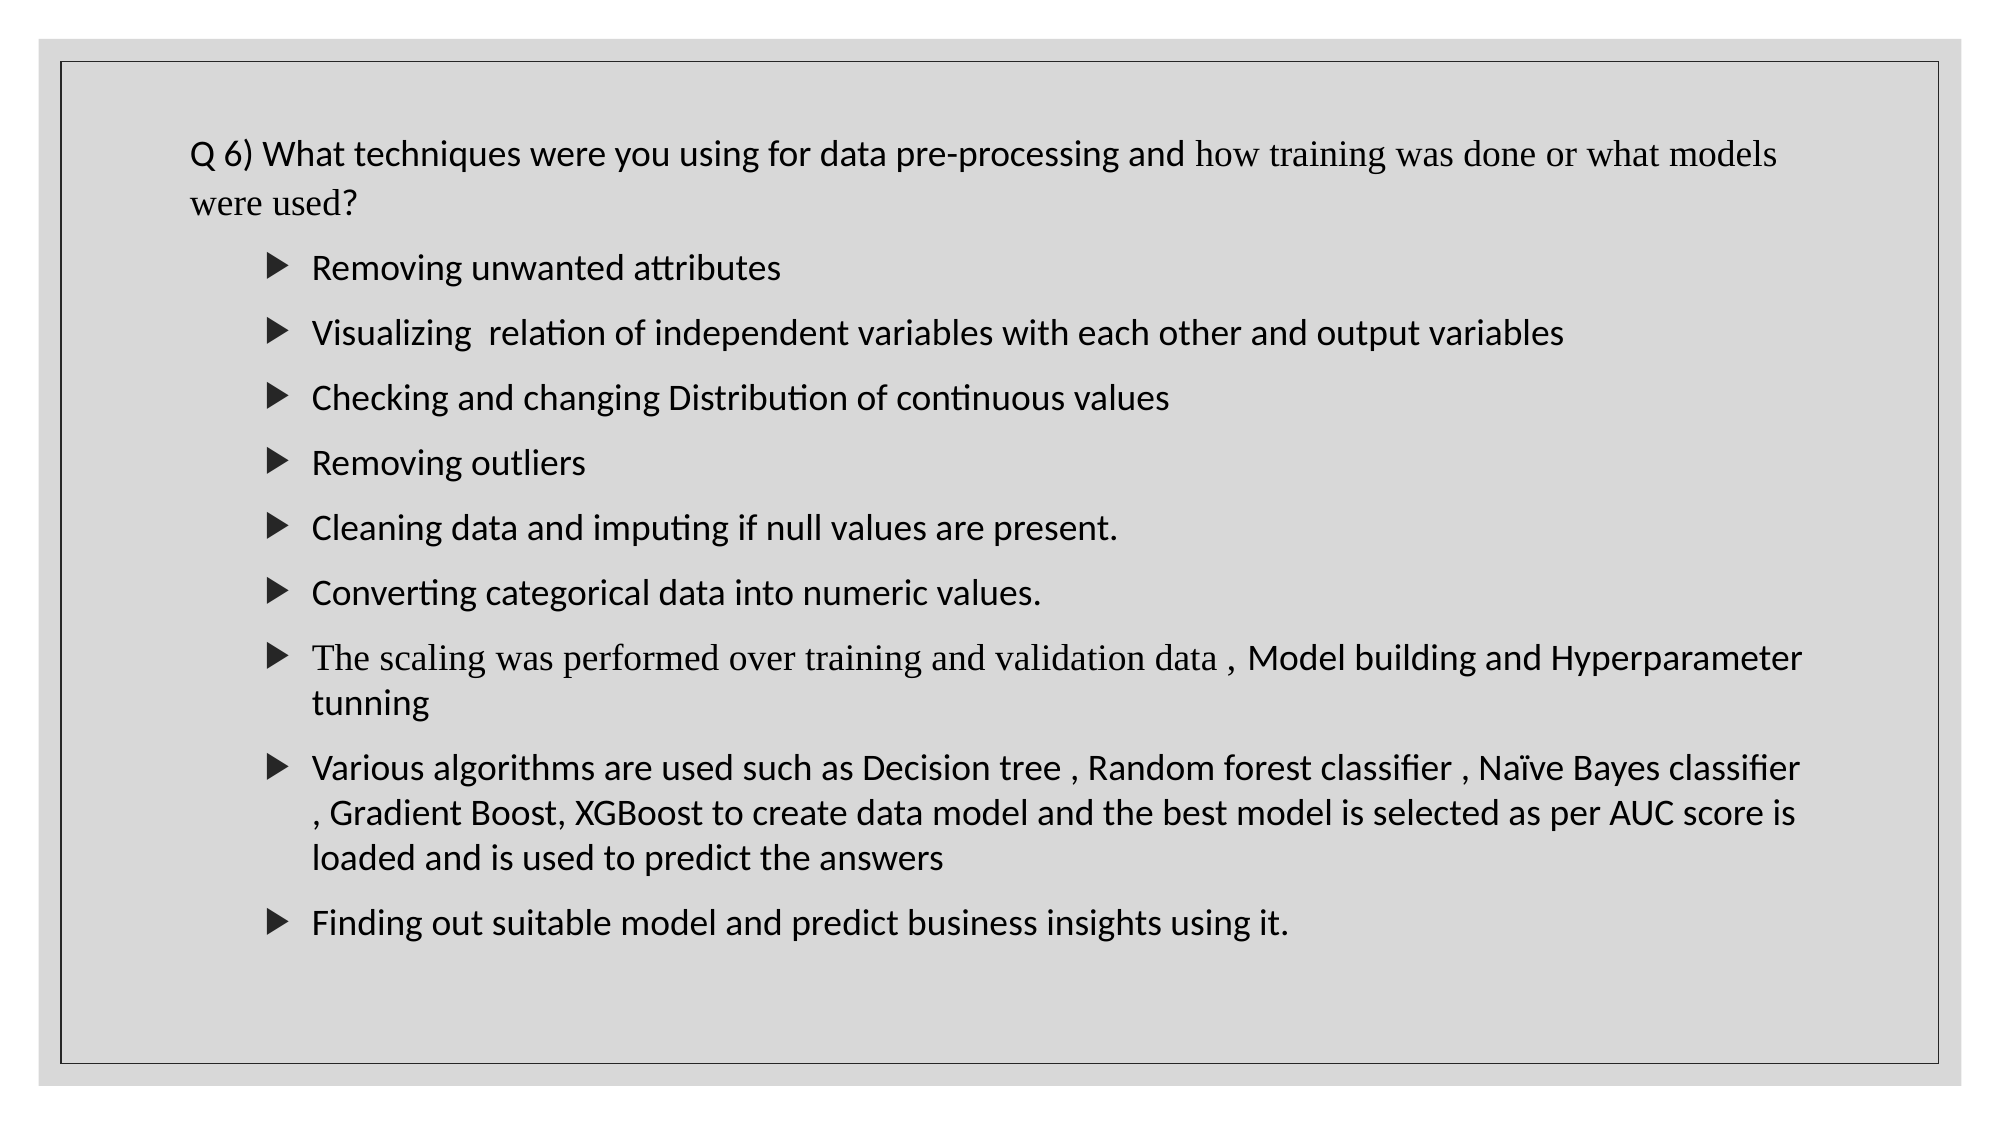

Q 6) What techniques were you using for data pre-processing and how training was done or what models were used?
Removing unwanted attributes
Visualizing  relation of independent variables with each other and output variables
Checking and changing Distribution of continuous values
Removing outliers
Cleaning data and imputing if null values are present.
Converting categorical data into numeric values.
The scaling was performed over training and validation data , Model building and Hyperparameter tunning
Various algorithms are used such as Decision tree , Random forest classifier , Naïve Bayes classifier , Gradient Boost, XGBoost to create data model and the best model is selected as per AUC score is loaded and is used to predict the answers
Finding out suitable model and predict business insights using it.